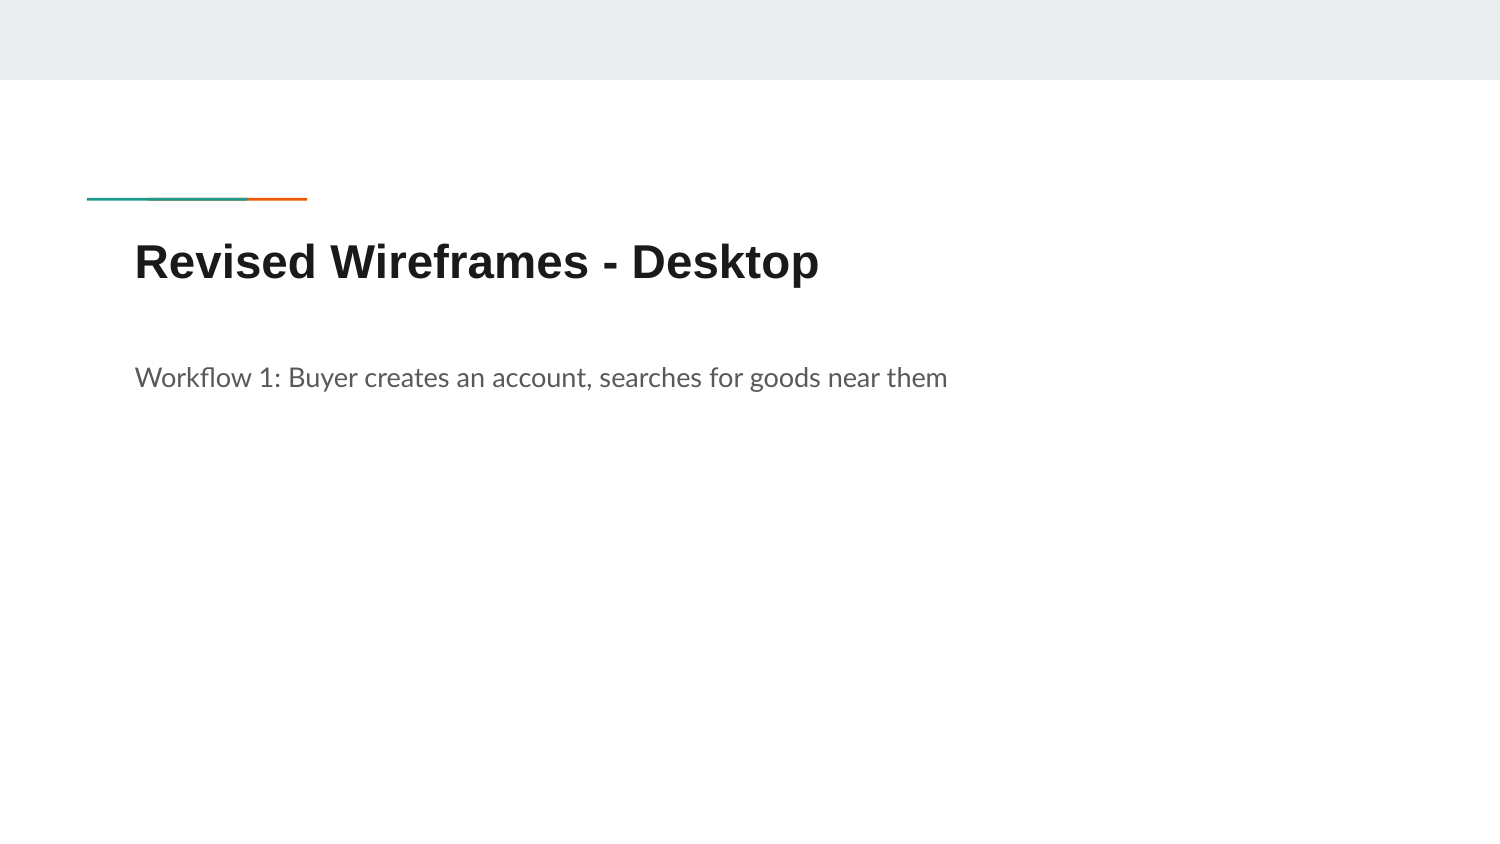

# Revised Wireframes - Desktop
Workflow 1: Buyer creates an account, searches for goods near them